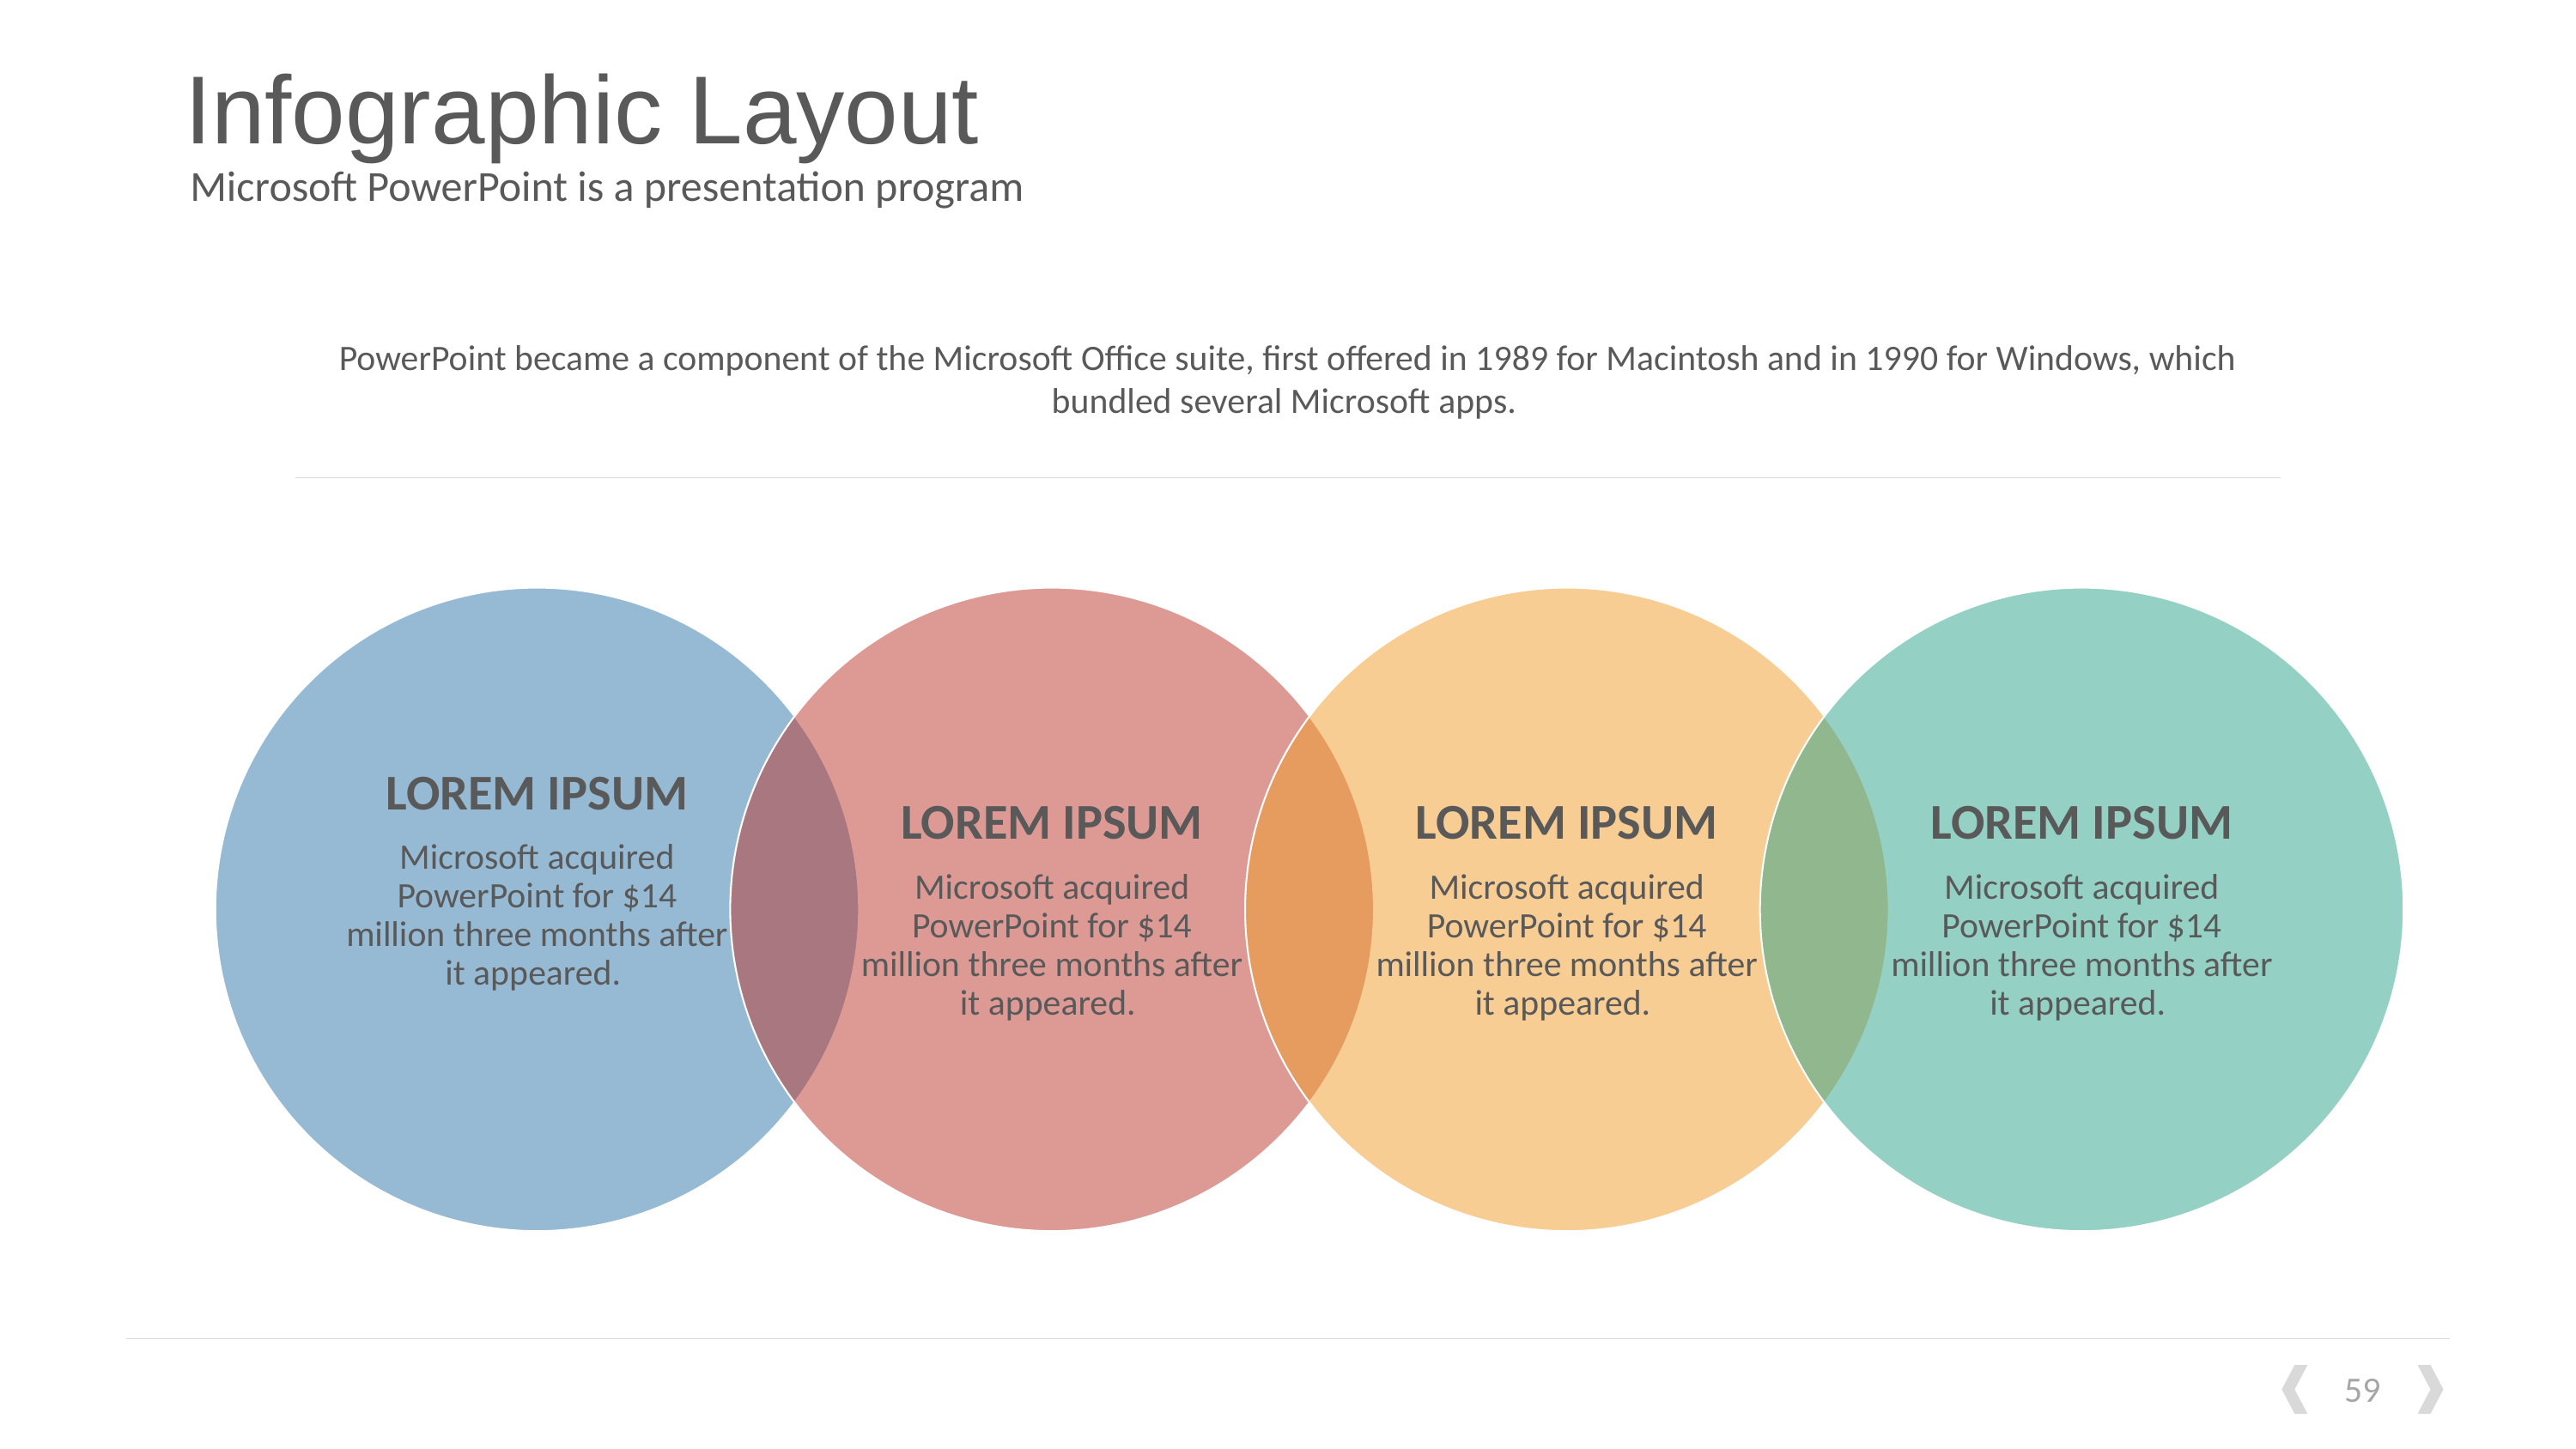

# Infographic Layout
Microsoft PowerPoint is a presentation program
PowerPoint became a component of the Microsoft Office suite, first offered in 1989 for Macintosh and in 1990 for Windows, which bundled several Microsoft apps.
LOREM IPSUM
Microsoft acquired PowerPoint for $14 million three months after it appeared.

LOREM IPSUM
Microsoft acquired PowerPoint for $14 million three months after it appeared.
LOREM IPSUM
Microsoft acquired PowerPoint for $14 million three months after it appeared.
LOREM IPSUM
Microsoft acquired PowerPoint for $14 million three months after it appeared.